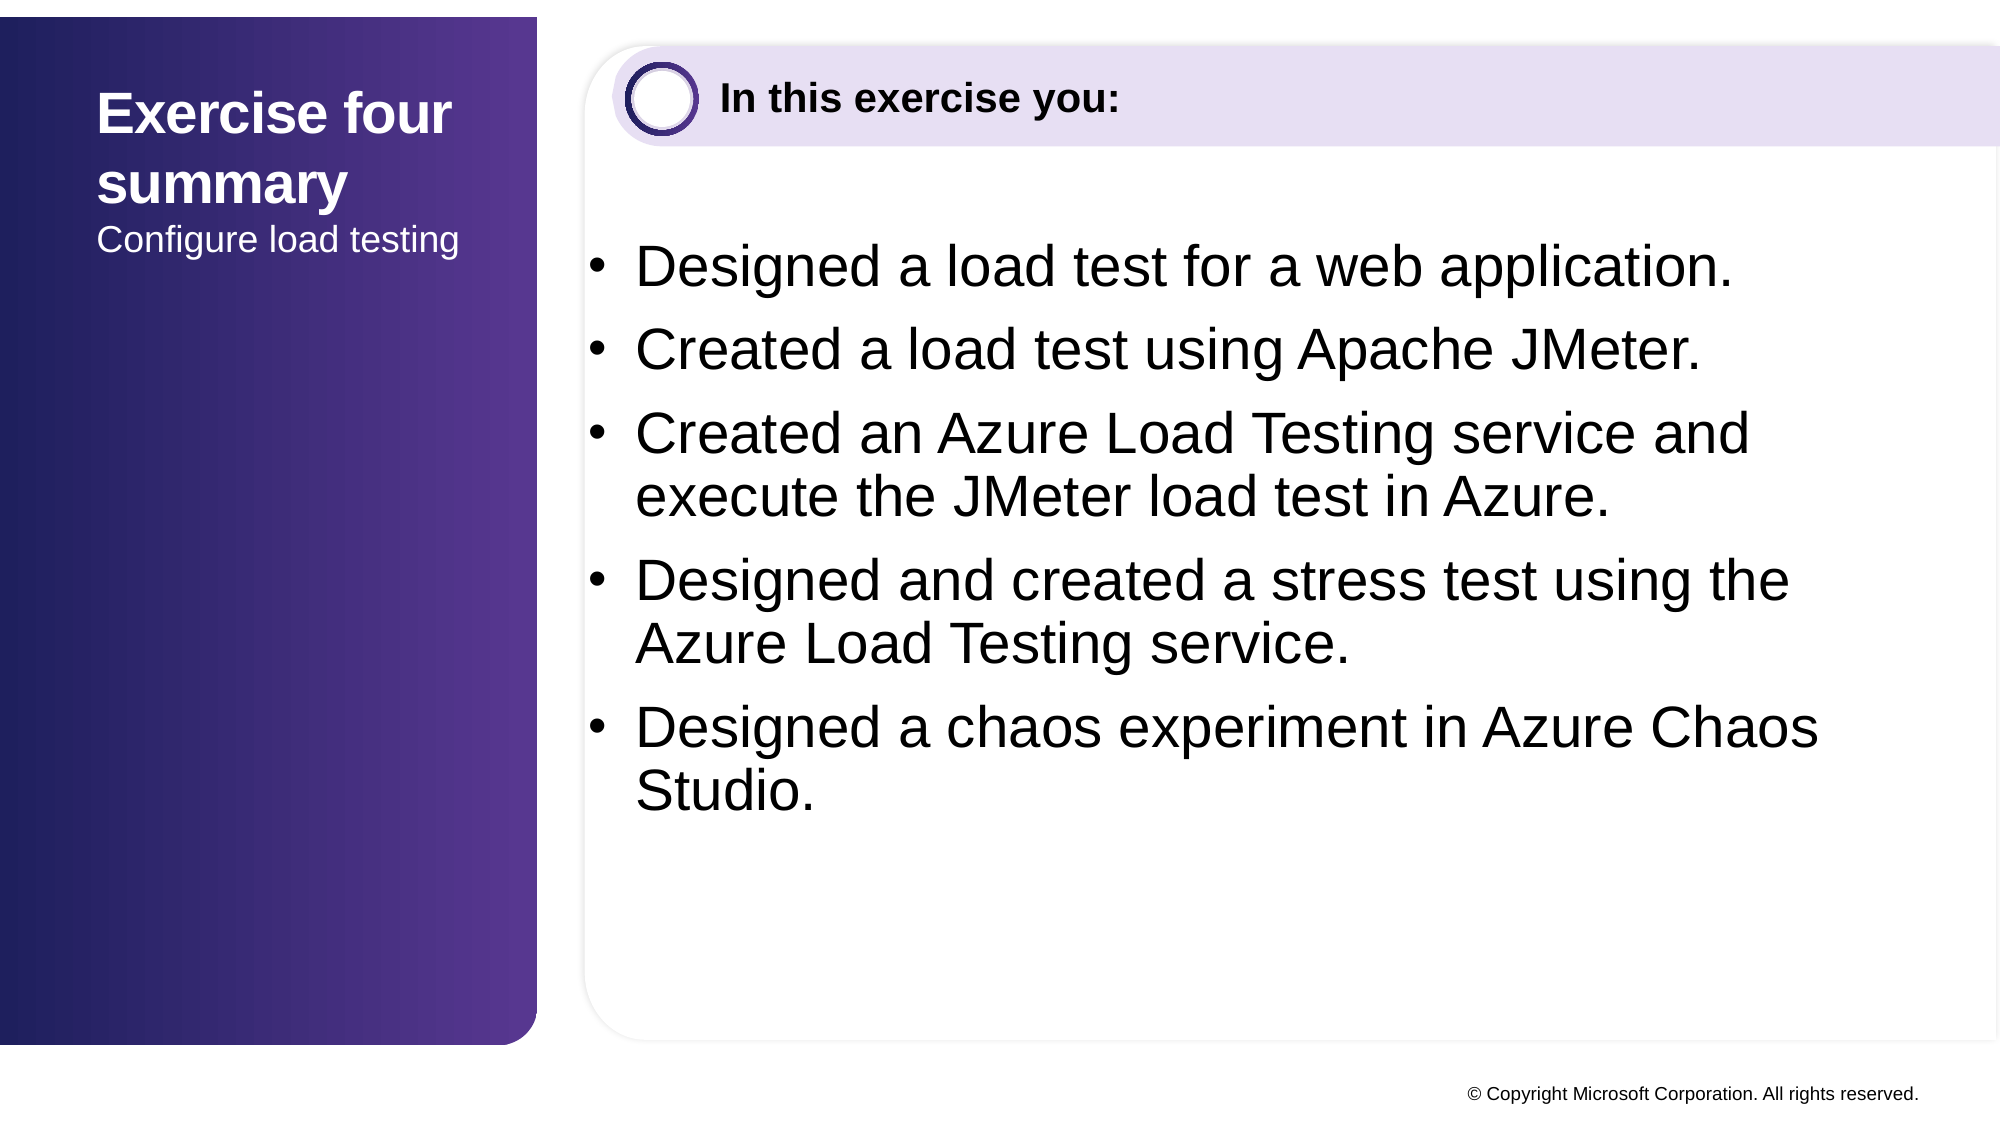

In this exercise you:

# Exercise four summary Configure load testing

Designed a load test for a web application.
Created a load test using Apache JMeter.
Created an Azure Load Testing service and execute the JMeter load test in Azure.
Designed and created a stress test using the Azure Load Testing service.
Designed a chaos experiment in Azure Chaos Studio.